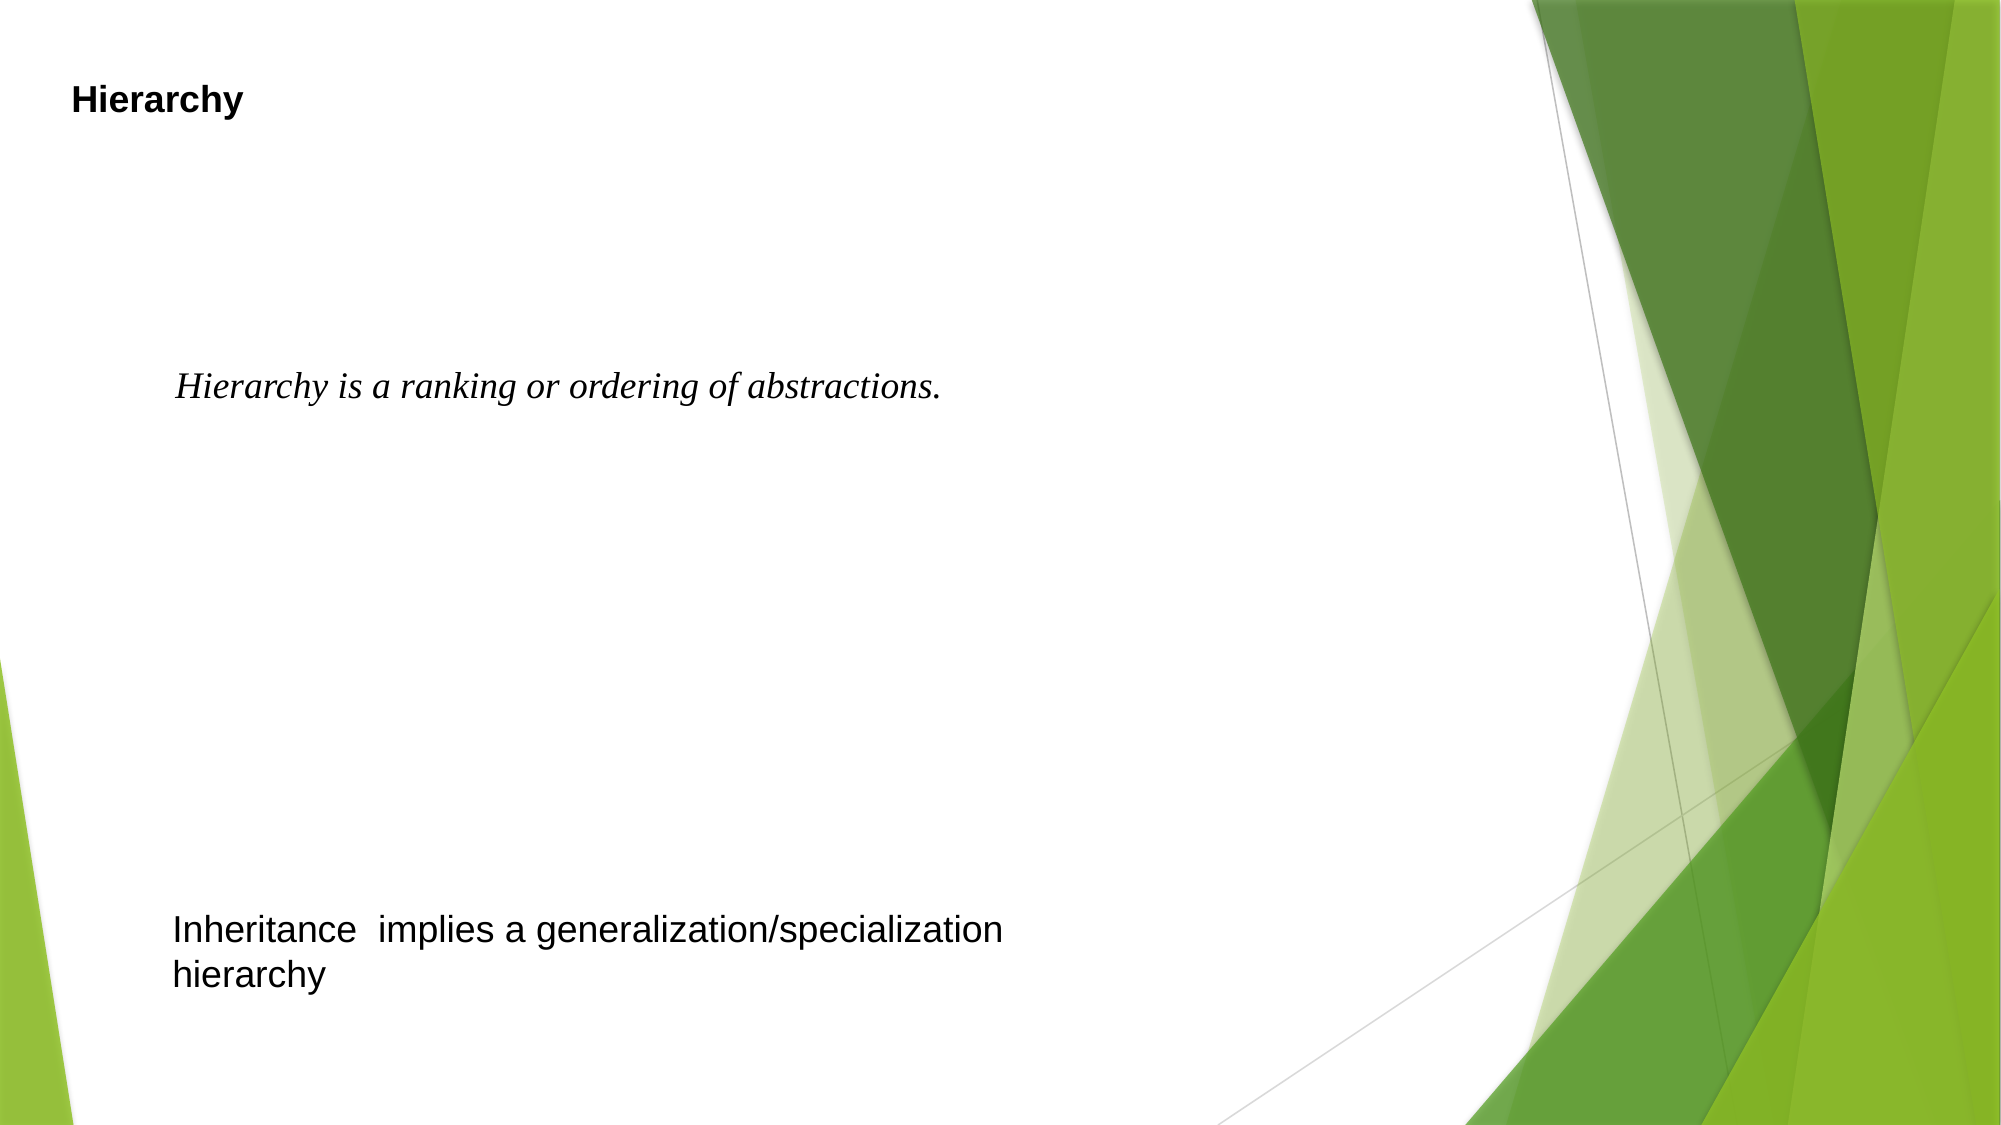

Hierarchy
Hierarchy is a ranking or ordering of abstractions.
Inheritance  implies a generalization/specialization hierarchy